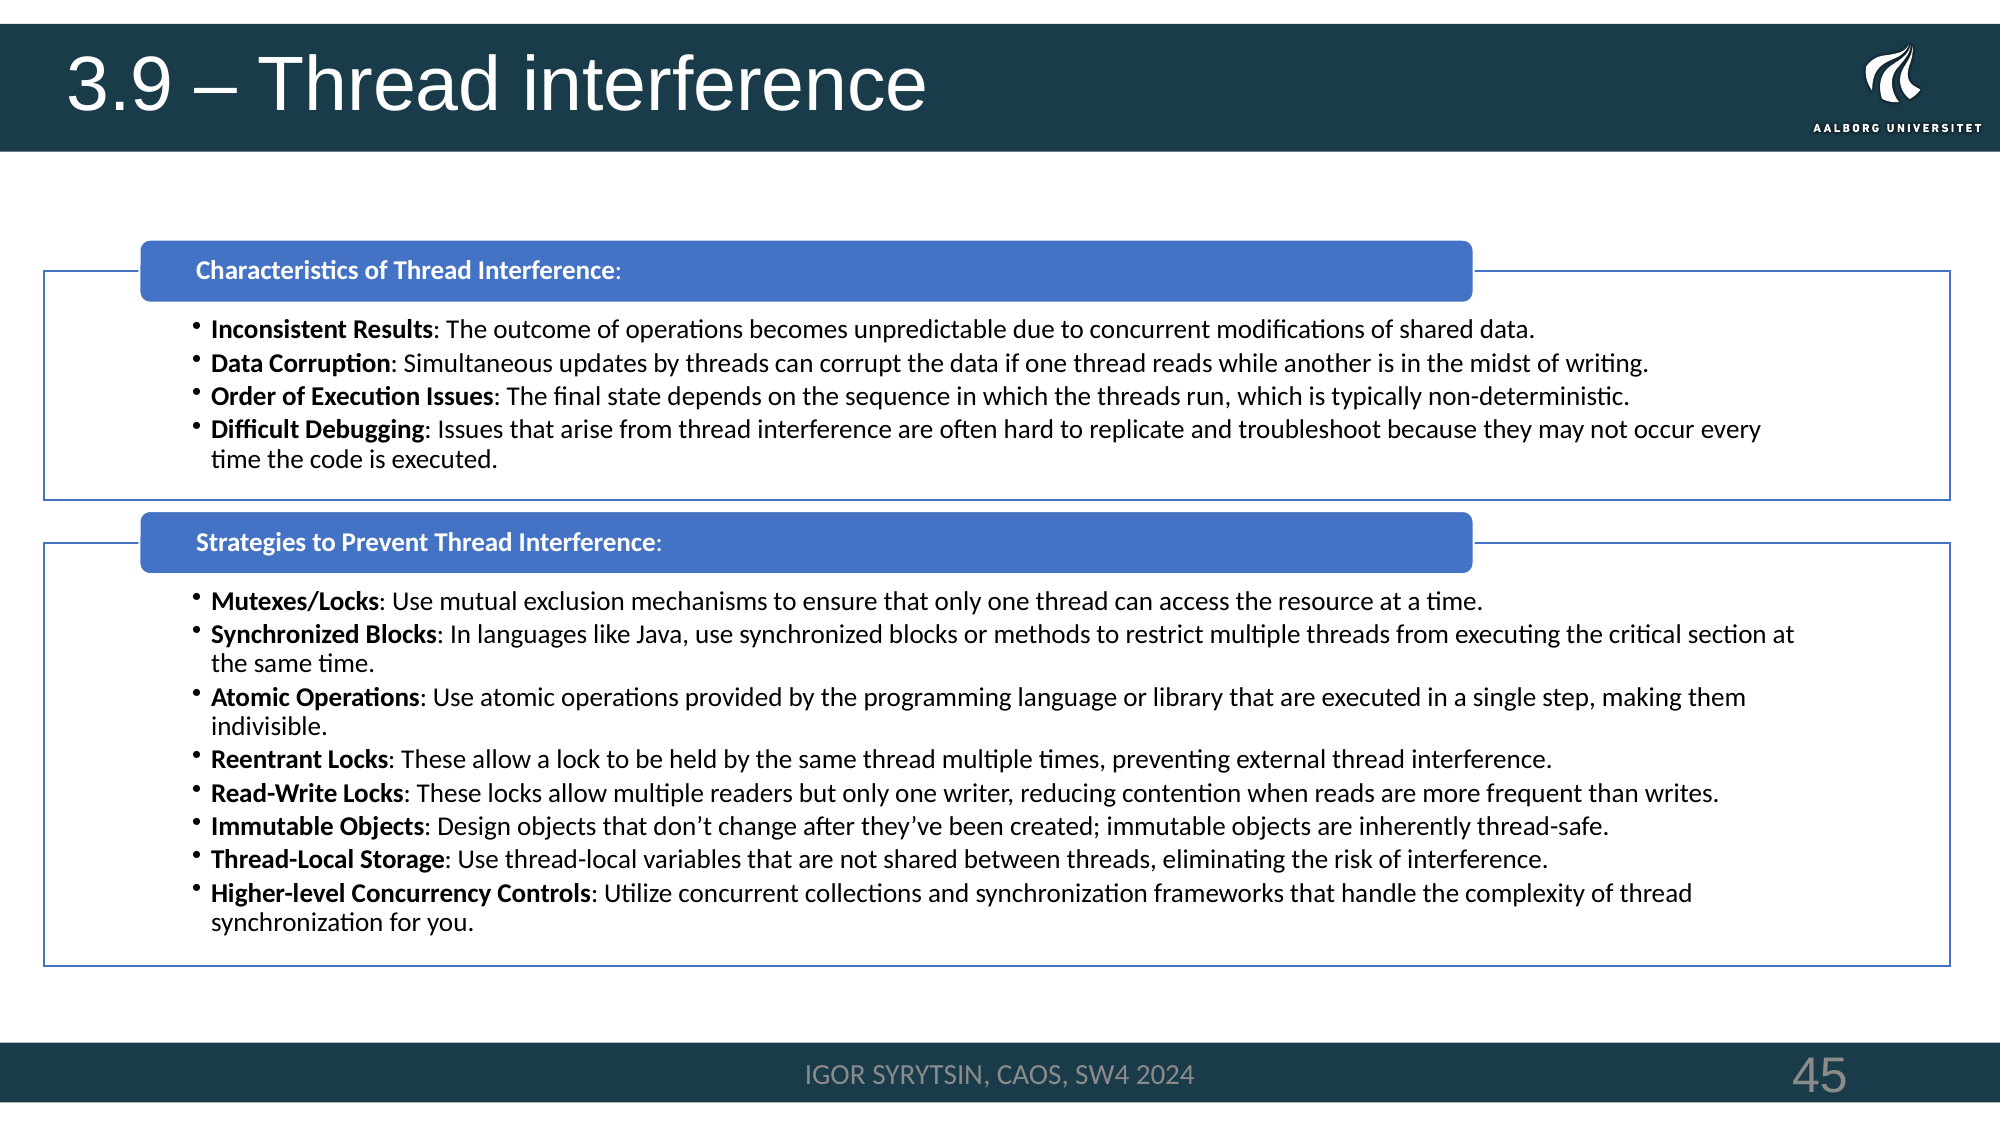

# 3.9 – Thread interference
Inconsistent Results: The outcome of operations becomes unpredictable due to concurrent modifications of shared data.
Data Corruption: Simultaneous updates by threads can corrupt the data if one thread reads while another is in the midst of writing.
Order of Execution Issues: The final state depends on the sequence in which the threads run, which is typically non-deterministic.
Difficult Debugging: Issues that arise from thread interference are often hard to replicate and troubleshoot because they may not occur every time the code is executed.
Characteristics of Thread Interference:
Mutexes/Locks: Use mutual exclusion mechanisms to ensure that only one thread can access the resource at a time.
Synchronized Blocks: In languages like Java, use synchronized blocks or methods to restrict multiple threads from executing the critical section at the same time.
Atomic Operations: Use atomic operations provided by the programming language or library that are executed in a single step, making them indivisible.
Reentrant Locks: These allow a lock to be held by the same thread multiple times, preventing external thread interference.
Read-Write Locks: These locks allow multiple readers but only one writer, reducing contention when reads are more frequent than writes.
Immutable Objects: Design objects that don’t change after they’ve been created; immutable objects are inherently thread-safe.
Thread-Local Storage: Use thread-local variables that are not shared between threads, eliminating the risk of interference.
Higher-level Concurrency Controls: Utilize concurrent collections and synchronization frameworks that handle the complexity of thread synchronization for you.
Strategies to Prevent Thread Interference:
IGOR SYRYTSIN, CAOS, SW4 2024